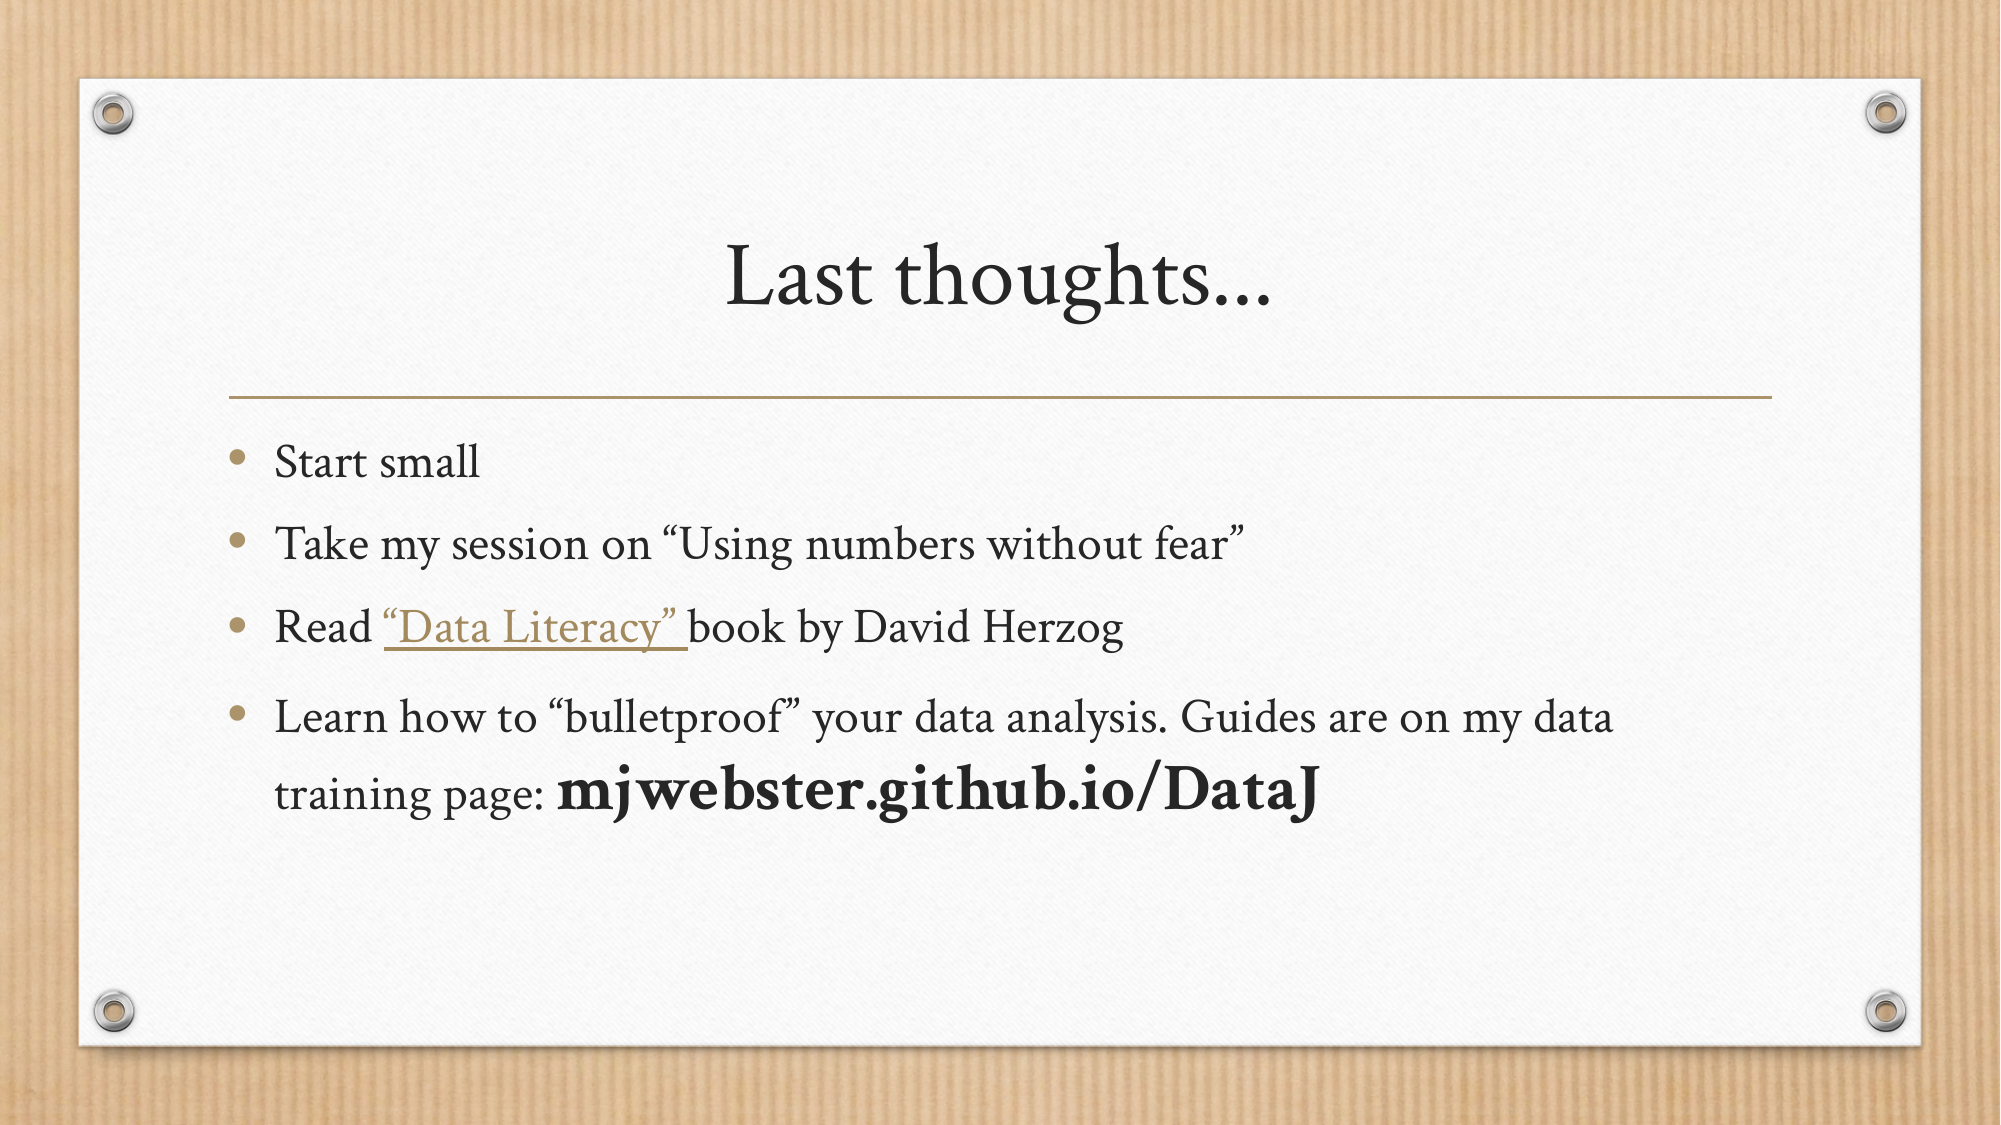

# Last thoughts...
Start small
Take my session on “Using numbers without fear”
Read “Data Literacy” book by David Herzog
Learn how to “bulletproof” your data analysis. Guides are on my data training page: mjwebster.github.io/DataJ